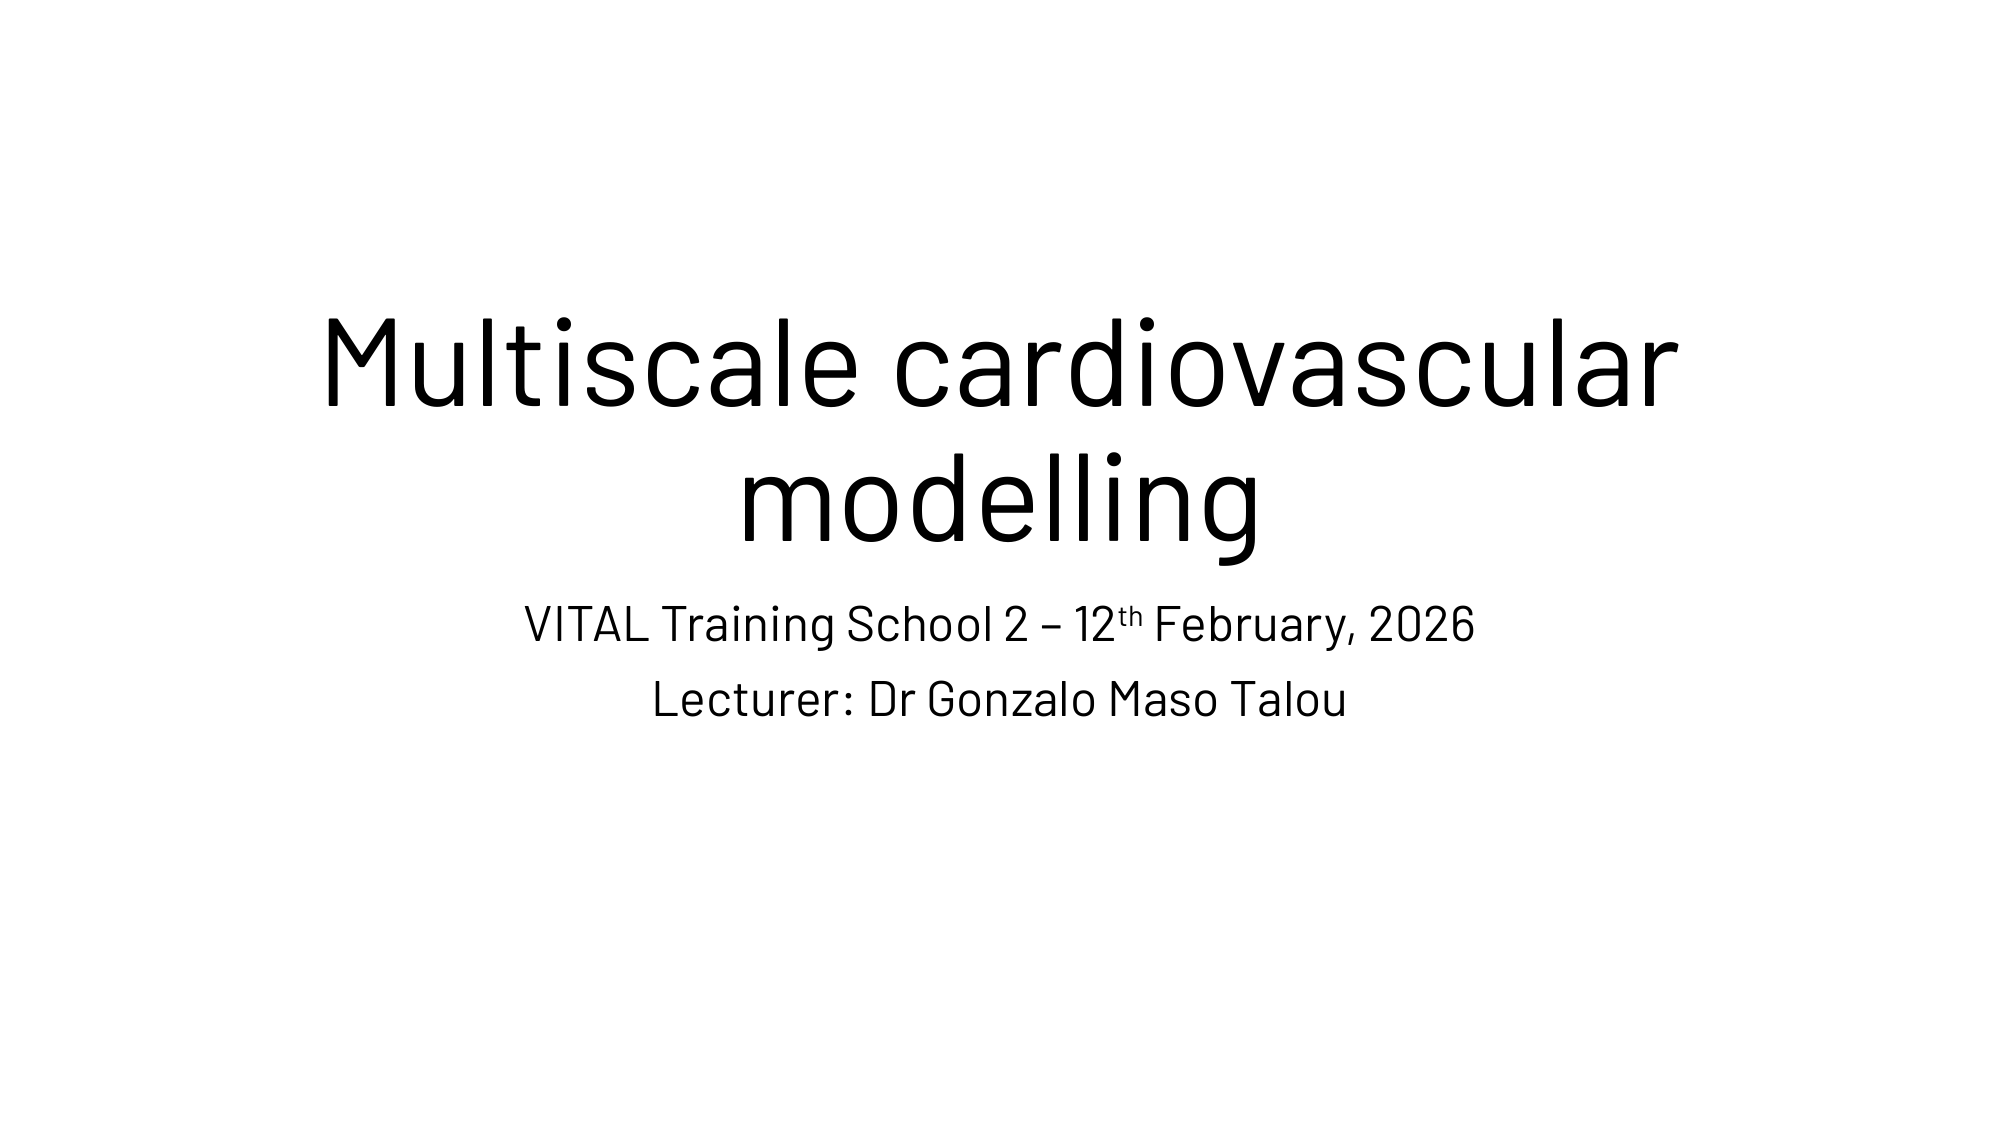

# Multiscale cardiovascular modelling
VITAL Training School 2 – 12th February, 2026
Lecturer: Dr Gonzalo Maso Talou